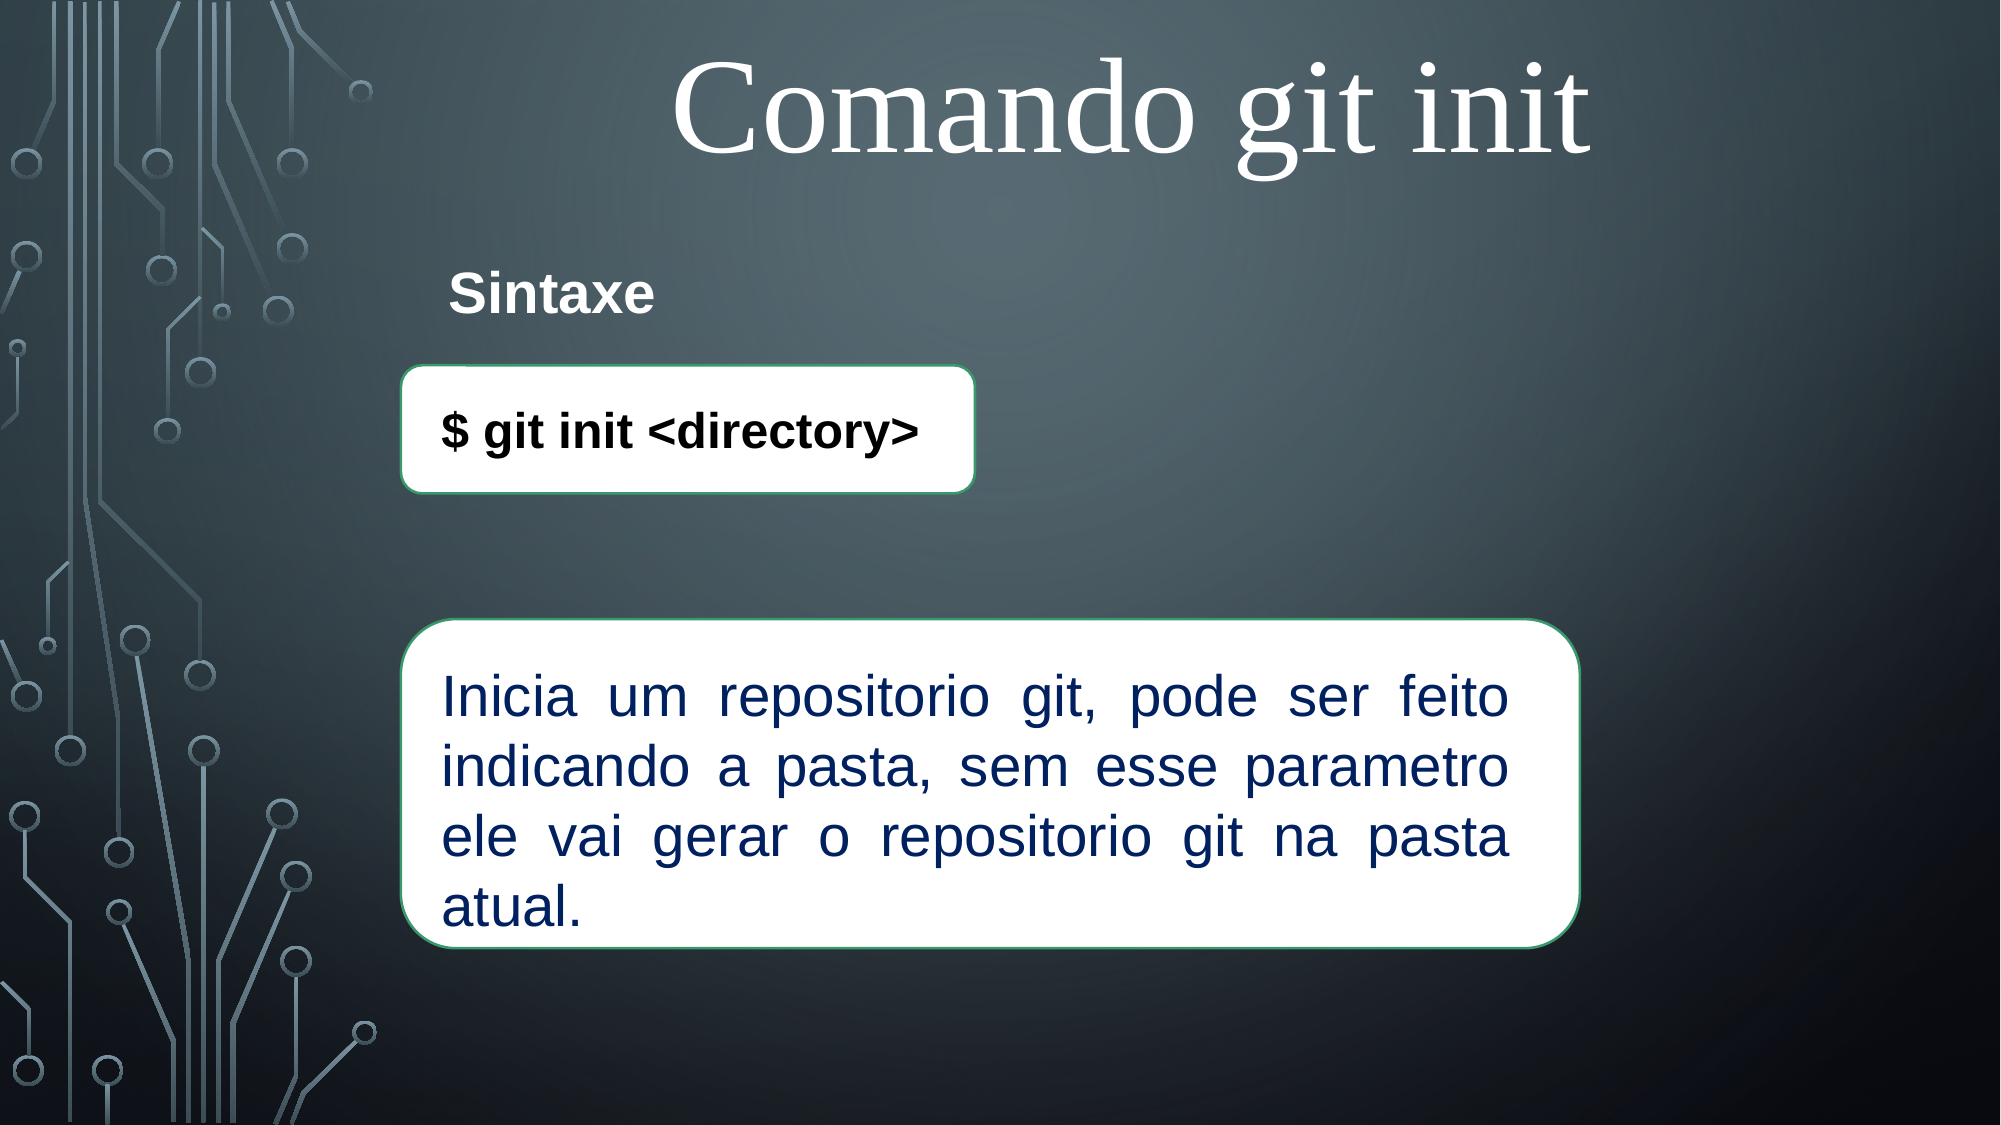

# Comando git init
Sintaxe

$ git init <directory>

Inicia um repositorio git, pode ser feito indicando a pasta, sem esse parametro ele vai gerar o repositorio git na pasta atual.